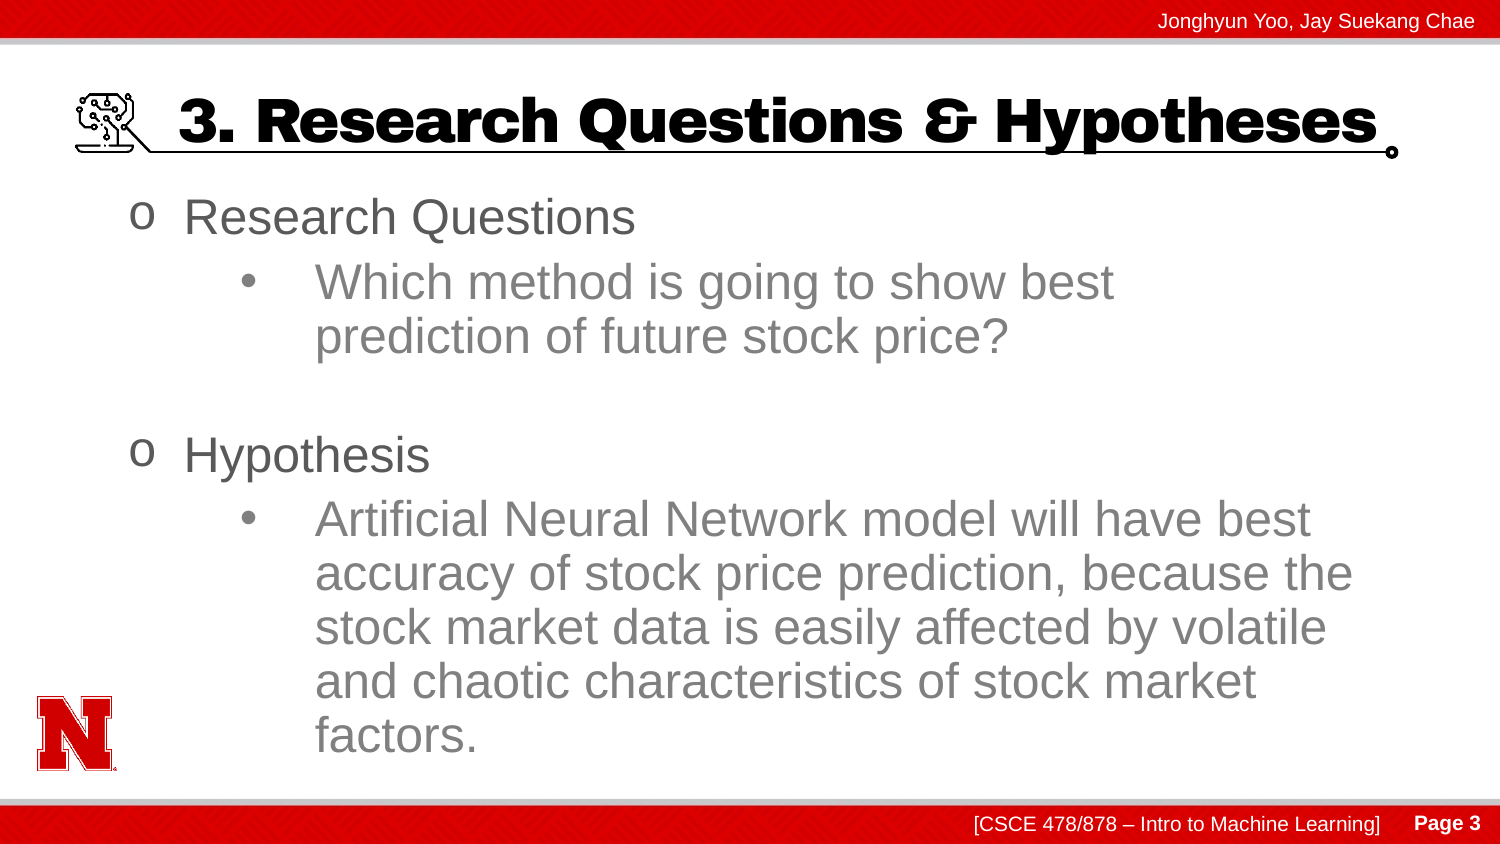

3. Research Questions & Hypotheses
Research Questions
Which method is going to show best prediction of future stock price?
Hypothesis
Artificial Neural Network model will have best accuracy of stock price prediction, because the stock market data is easily affected by volatile and chaotic characteristics of stock market factors.
Page 3